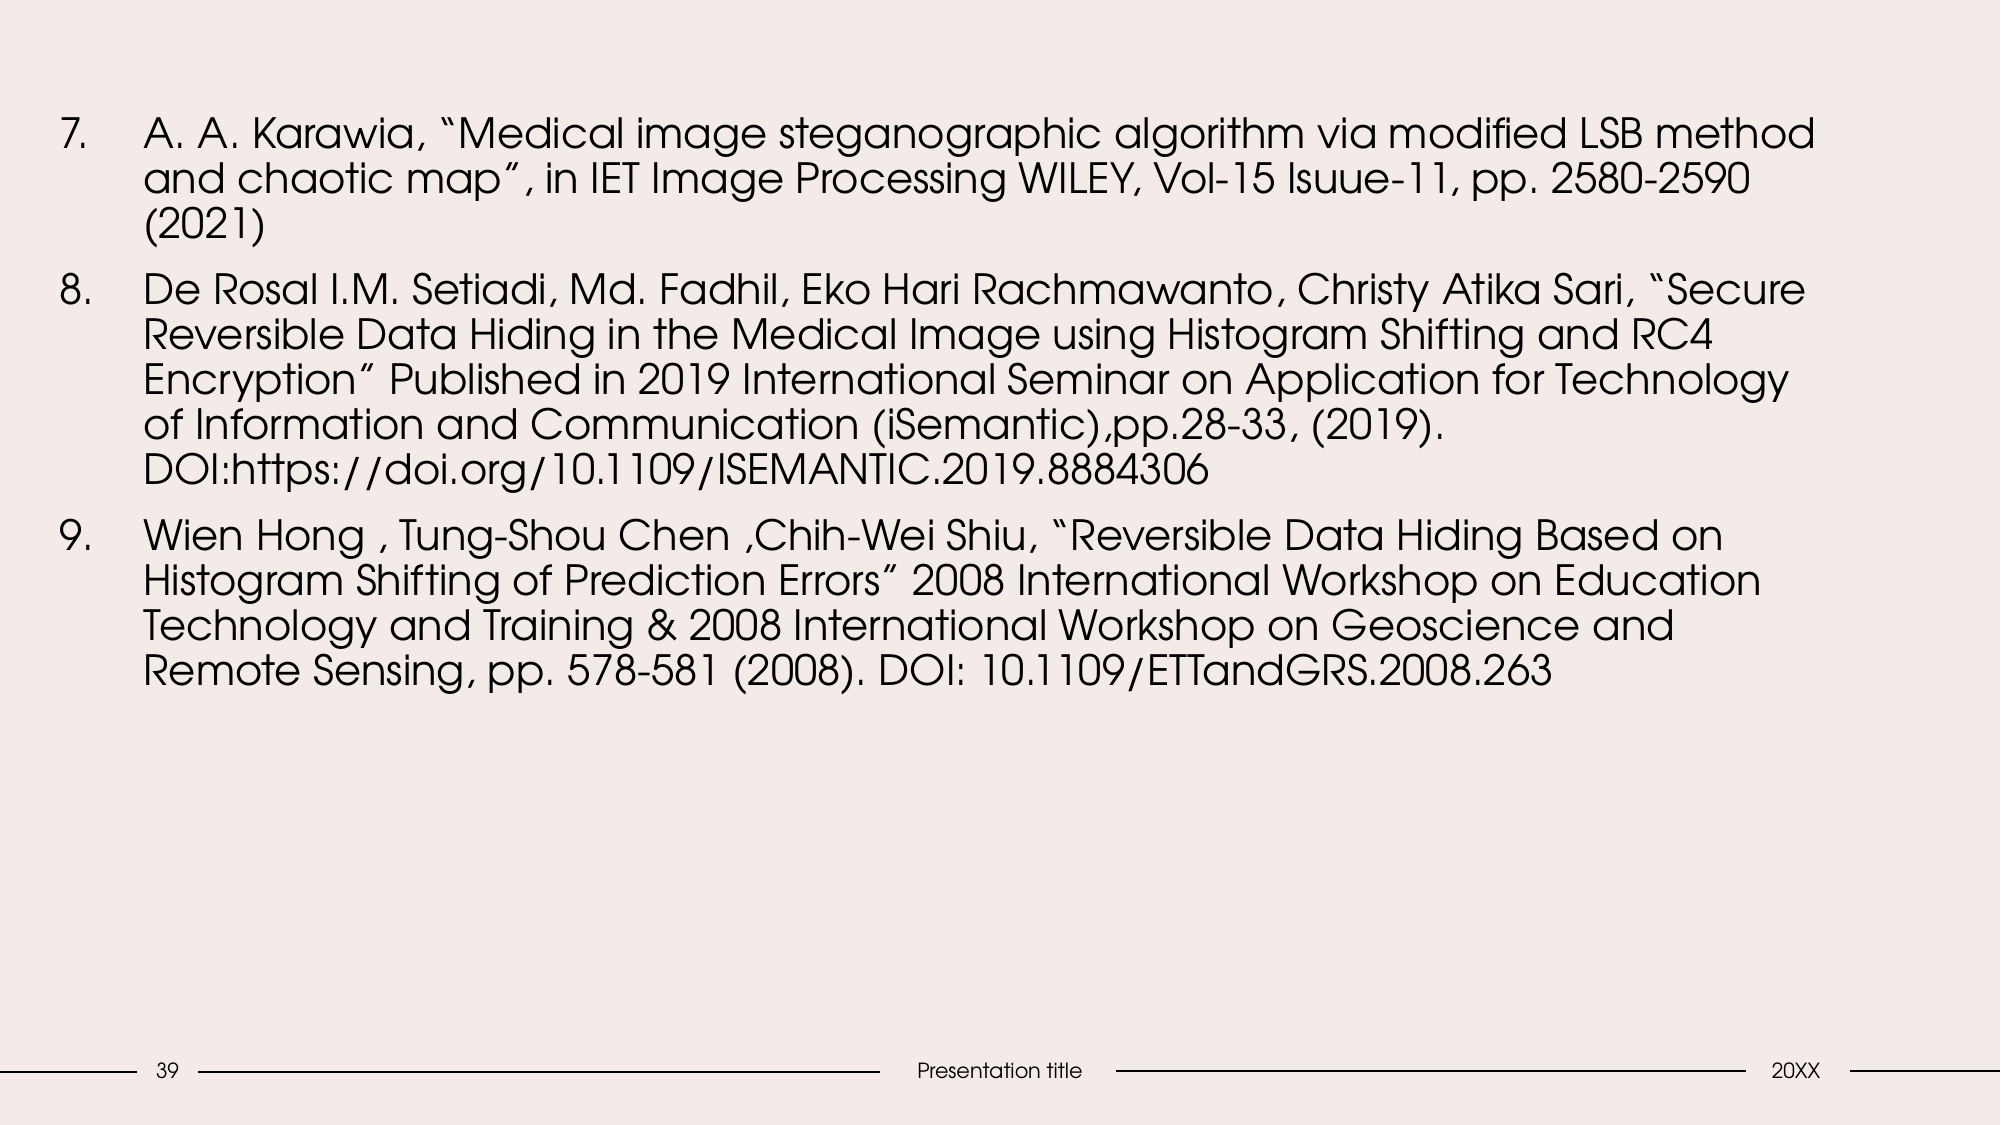

A. A. Karawia, “Medical image steganographic algorithm via modified LSB method and chaotic map”, in IET Image Processing WILEY, Vol-15 Isuue-11, pp. 2580-2590 (2021)
De Rosal I.M. Setiadi, Md. Fadhil, Eko Hari Rachmawanto, Christy Atika Sari, “Secure Reversible Data Hiding in the Medical Image using Histogram Shifting and RC4 Encryption” Published in 2019 International Seminar on Application for Technology of Information and Communication (iSemantic),pp.28-33, (2019). DOI:https://doi.org/10.1109/ISEMANTIC.2019.8884306
Wien Hong , Tung-Shou Chen ,Chih-Wei Shiu, “Reversible Data Hiding Based on Histogram Shifting of Prediction Errors” 2008 International Workshop on Education Technology and Training & 2008 International Workshop on Geoscience and Remote Sensing, pp. 578-581 (2008). DOI: 10.1109/ETTandGRS.2008.263

39
Presentation title
20XX